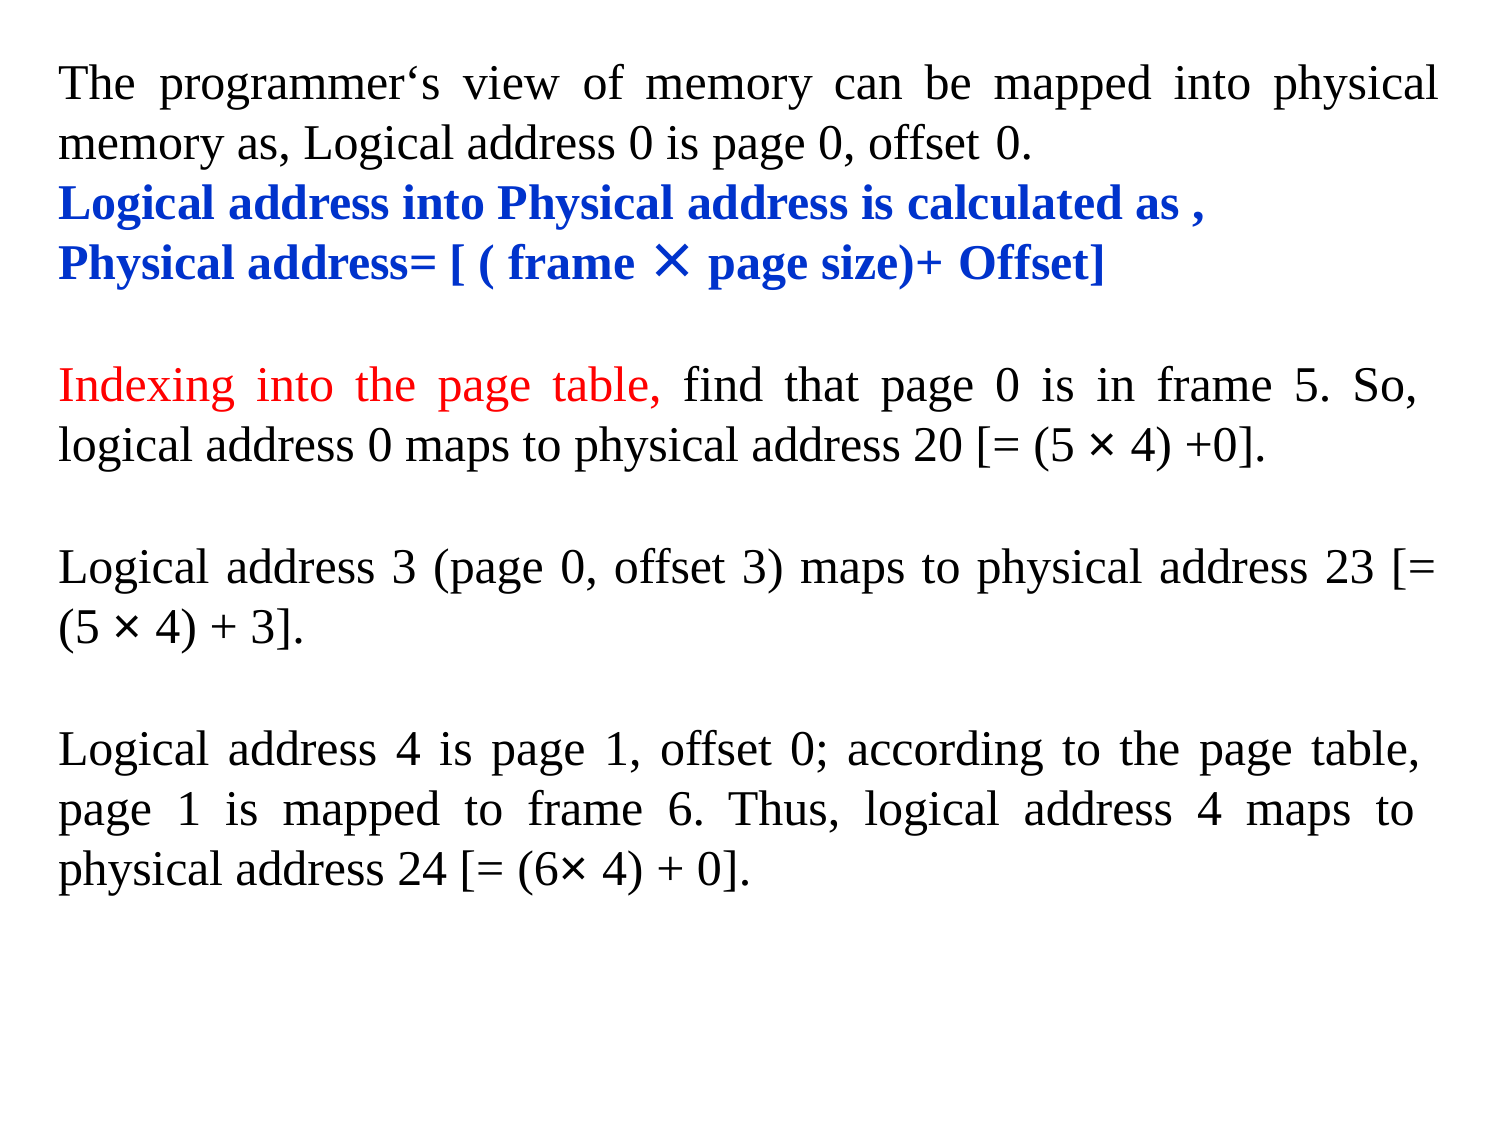

The	programmer‘s	view	of	memory	can	be	mapped	into	physical
memory as, Logical address 0 is page 0, offset 0.
Logical address into Physical address is calculated as ,
Physical address= [ ( frame × page size)+ Offset]

Indexing into the page table, find that page 0 is in frame 5. So,  logical address 0 maps to physical address 20 [= (5 × 4) +0].

Logical address 3 (page 0, offset 3) maps to physical address 23 [=
(5 × 4) + 3].

Logical address 4 is page 1, offset 0; according to the page table,  page 1 is mapped to frame 6. Thus, logical address 4 maps to  physical address 24 [= (6× 4) + 0].